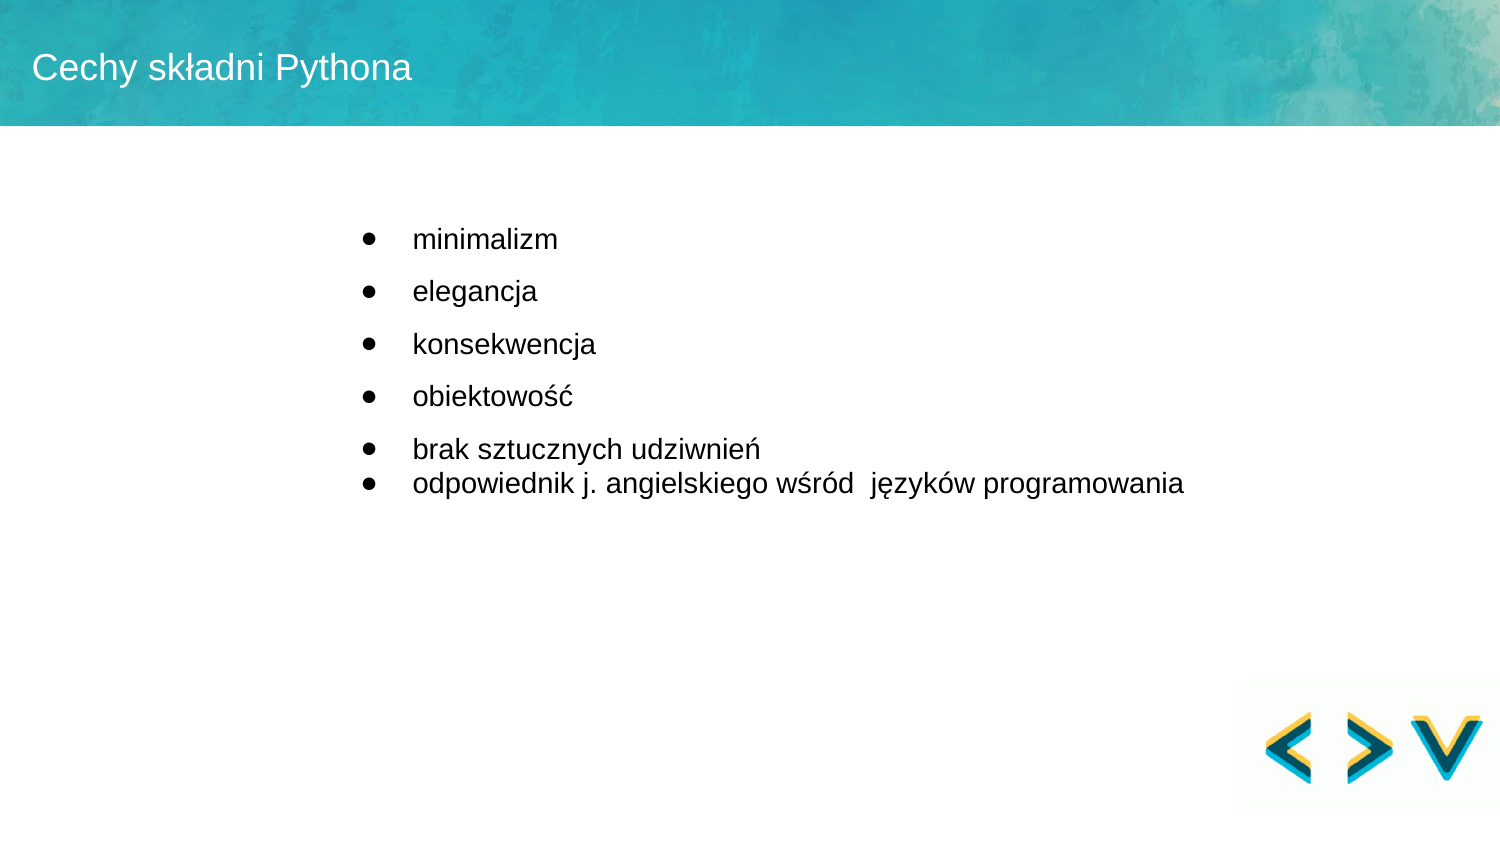

Cechy składni Pythona
minimalizm
elegancja
konsekwencja
obiektowość
brak sztucznych udziwnień
odpowiednik j. angielskiego wśród  języków programowania